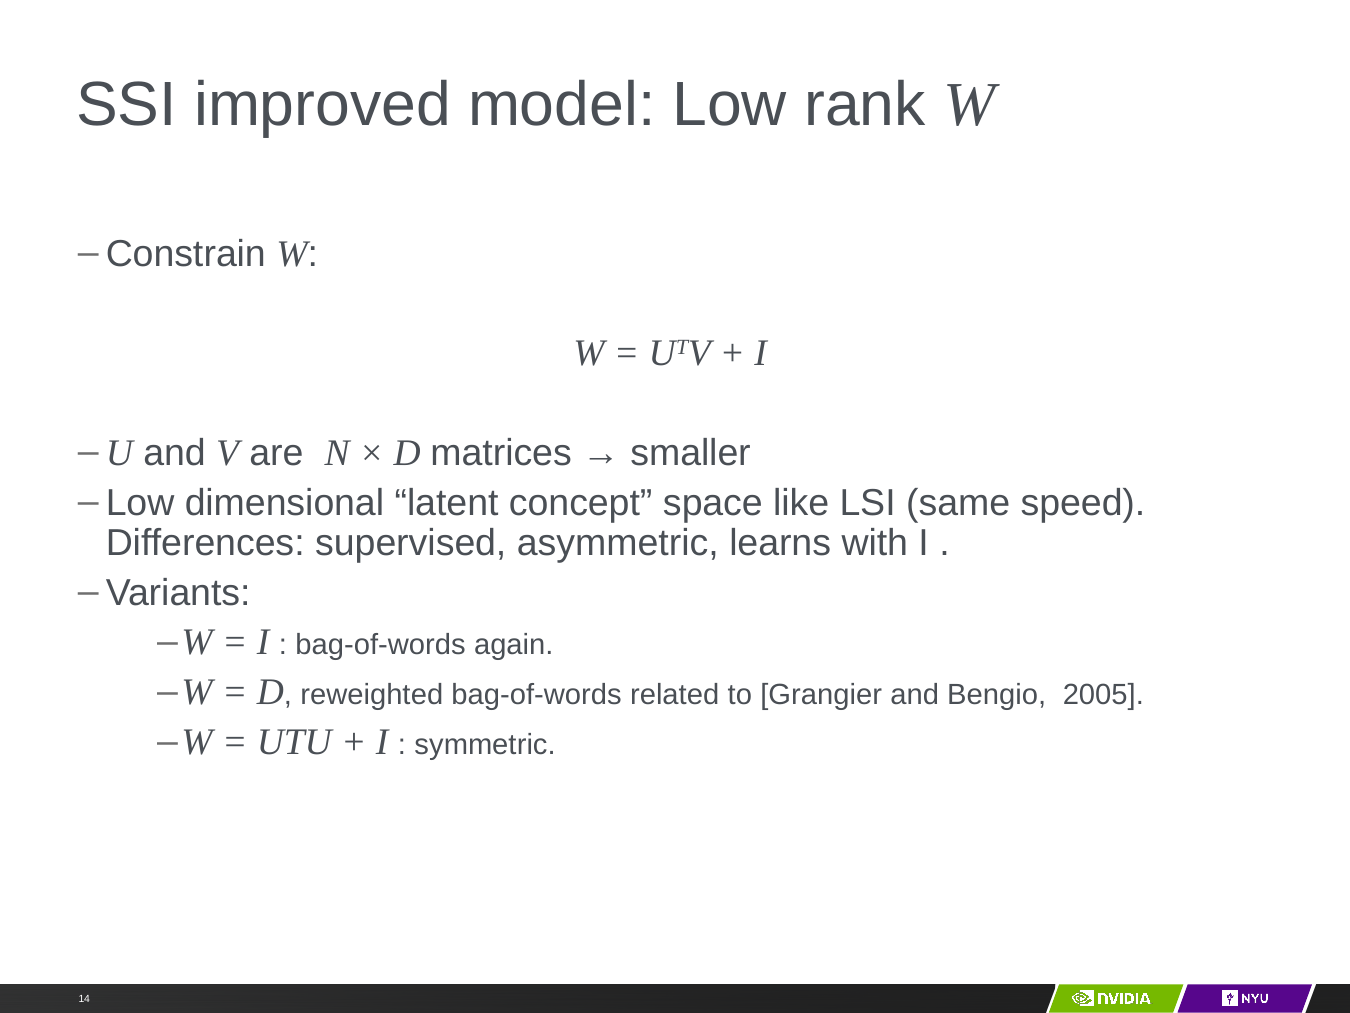

# SSI improved model: Low rank W
Constrain W:

W = UTV + I

U and V are  N × D matrices → smaller
Low dimensional “latent concept” space like LSI (same speed).  Differences: supervised, asymmetric, learns with I .
Variants:
W = I : bag-of-words again.
W = D, reweighted bag-of-words related to [Grangier and Bengio,  2005].
W = UTU + I : symmetric.